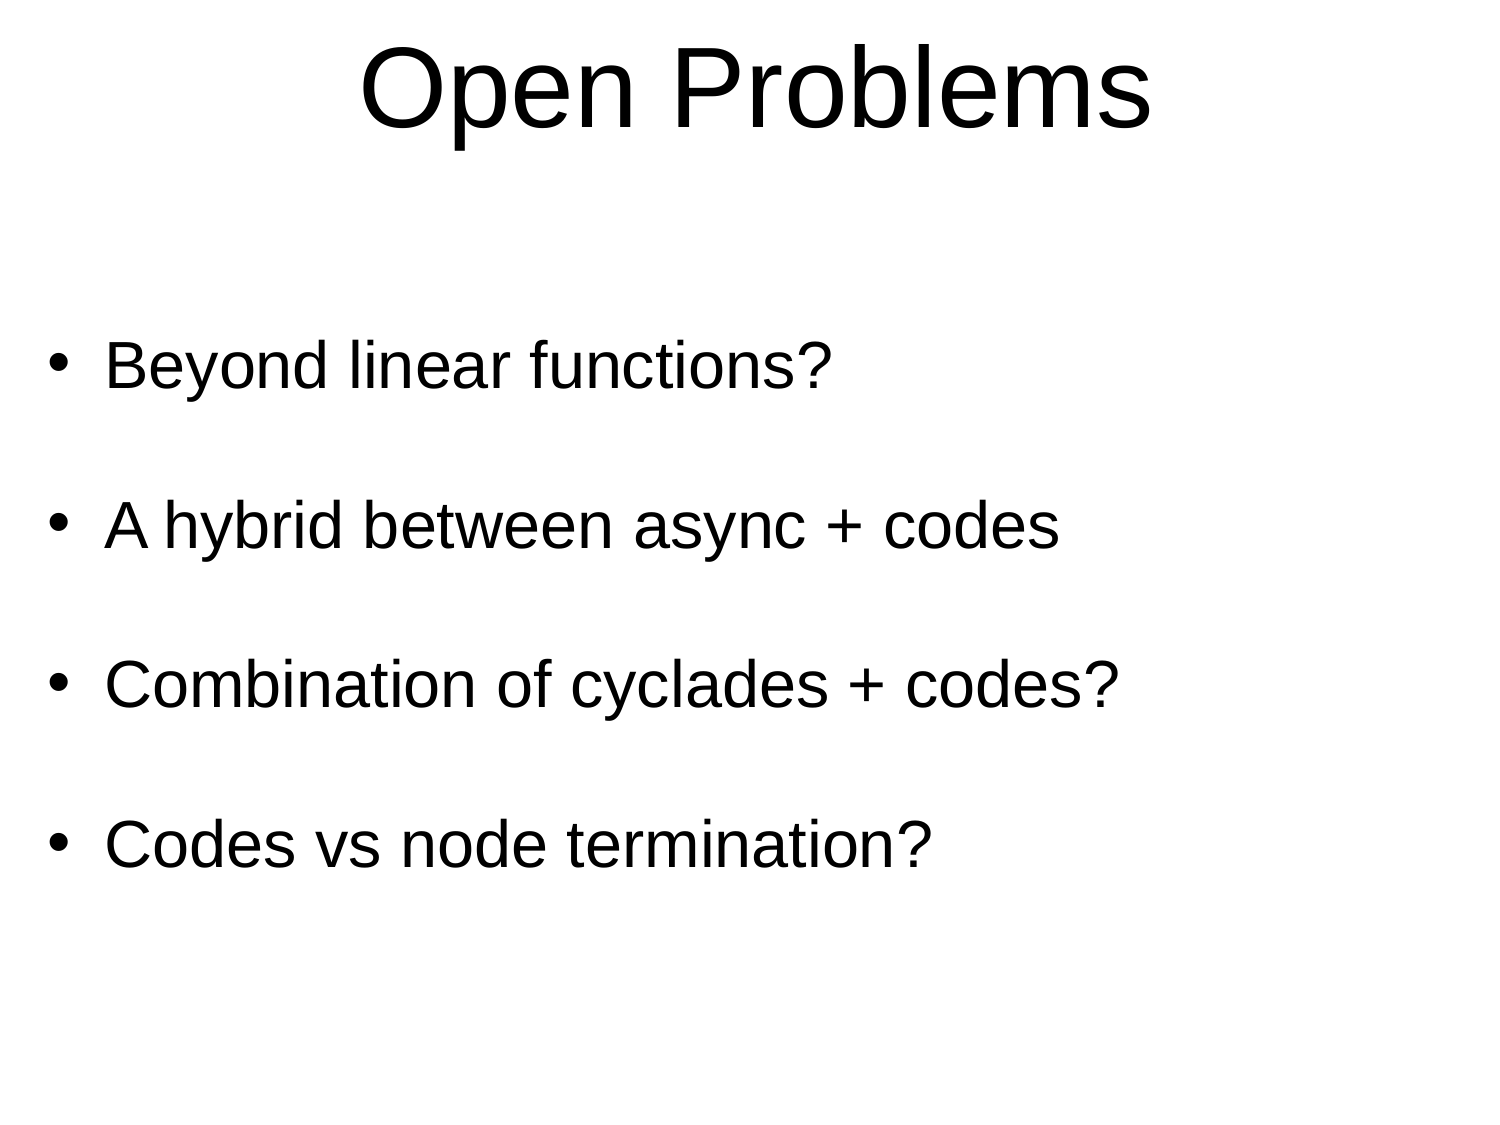

# Open Problems

Beyond linear functions?

A hybrid between async + codes

Combination of cyclades + codes?

Codes vs node termination?